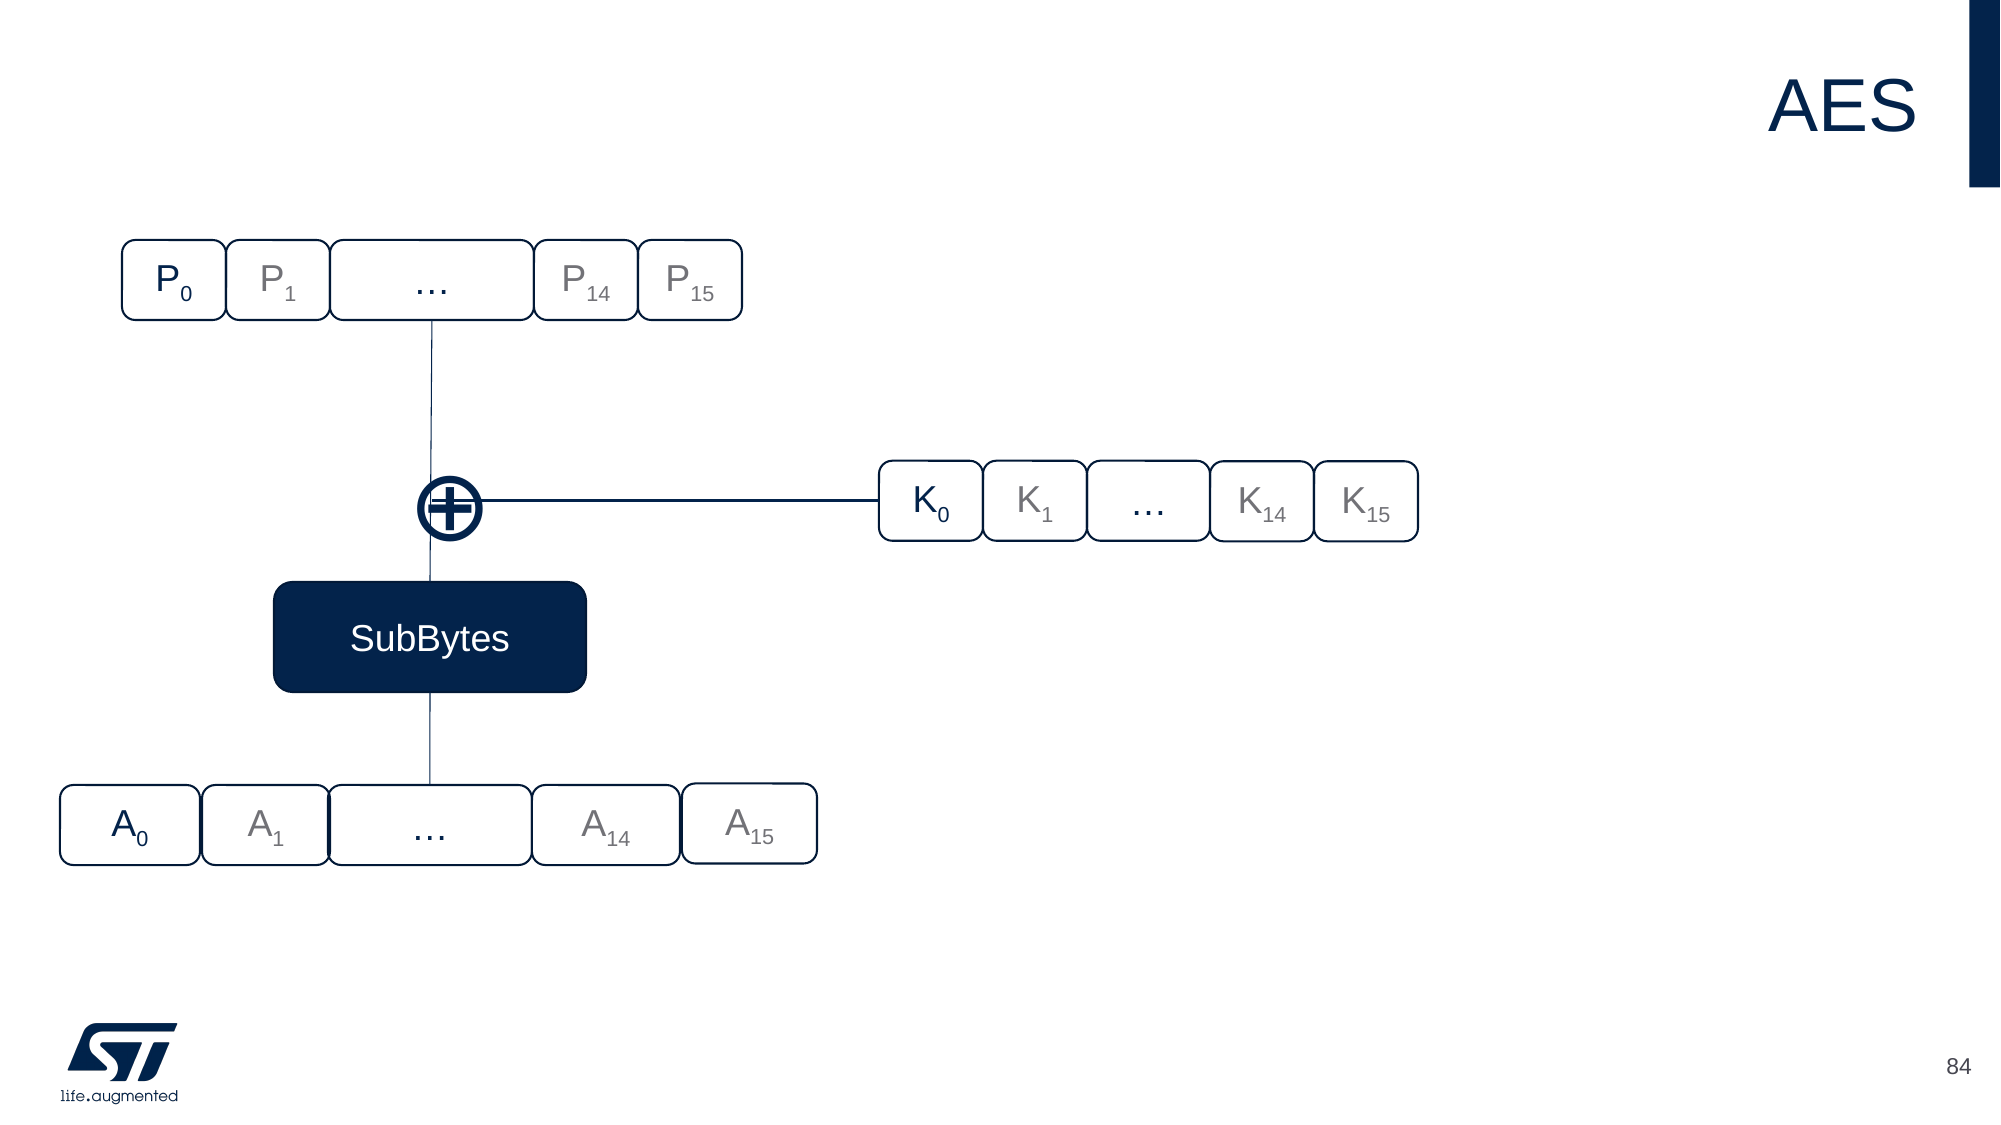

# AES
P0
P1
…
P14
P15
⊕
K0
K1
…
K14
K15
SubBytes
A15
A0
A1
…
A14

84